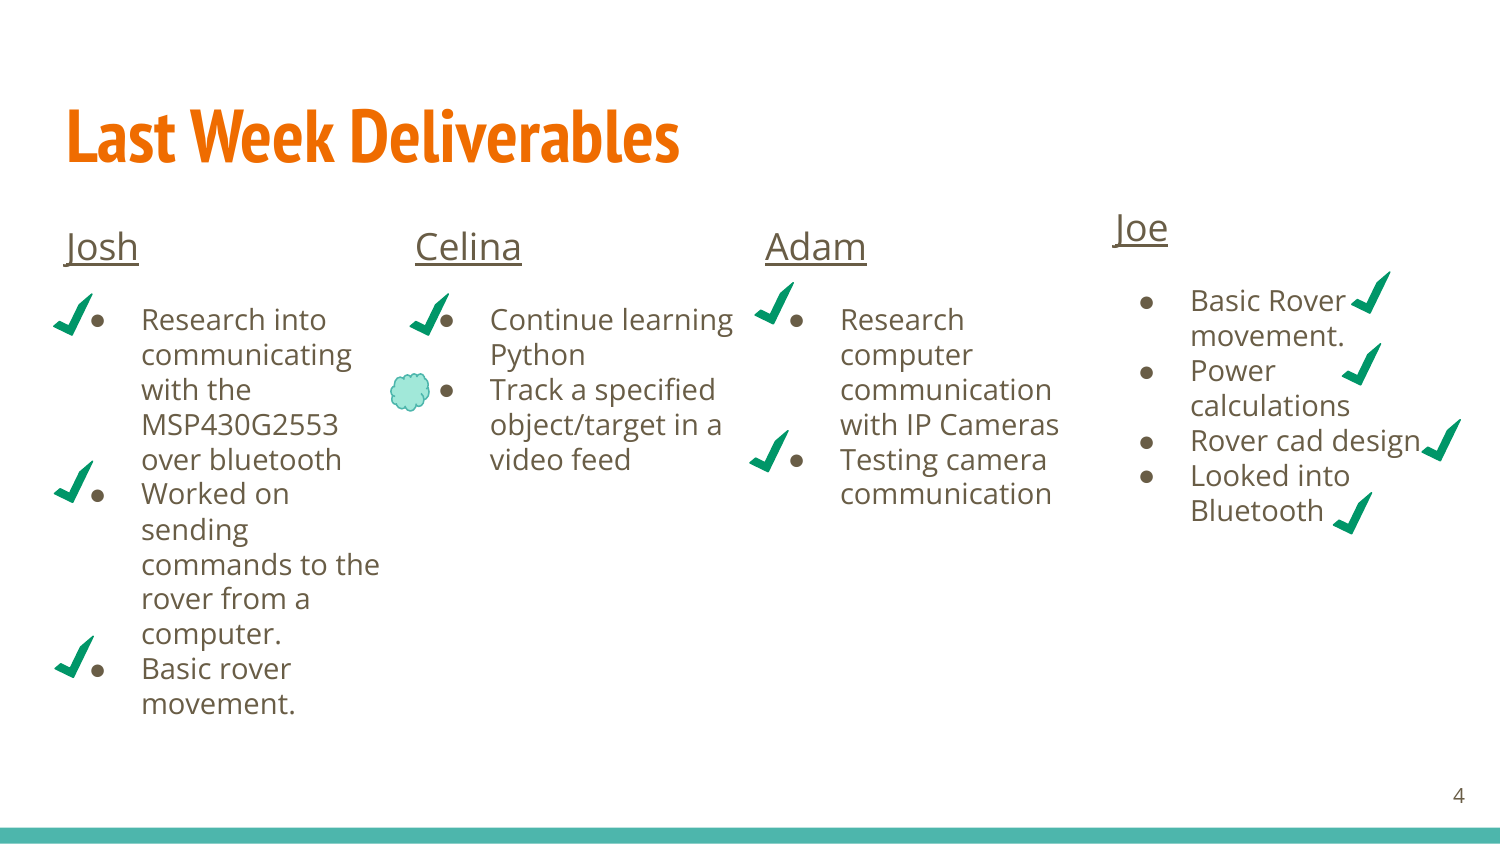

# Last Week Deliverables
Joe
Basic Rover movement.
Power calculations
Rover cad design
Looked into Bluetooth
Josh
Research into communicating with the MSP430G2553 over bluetooth
Worked on sending commands to the rover from a computer.
Basic rover movement.
Celina
Continue learning Python
Track a specified object/target in a video feed

Adam
Research computer communication with IP Cameras
Testing camera communication

4